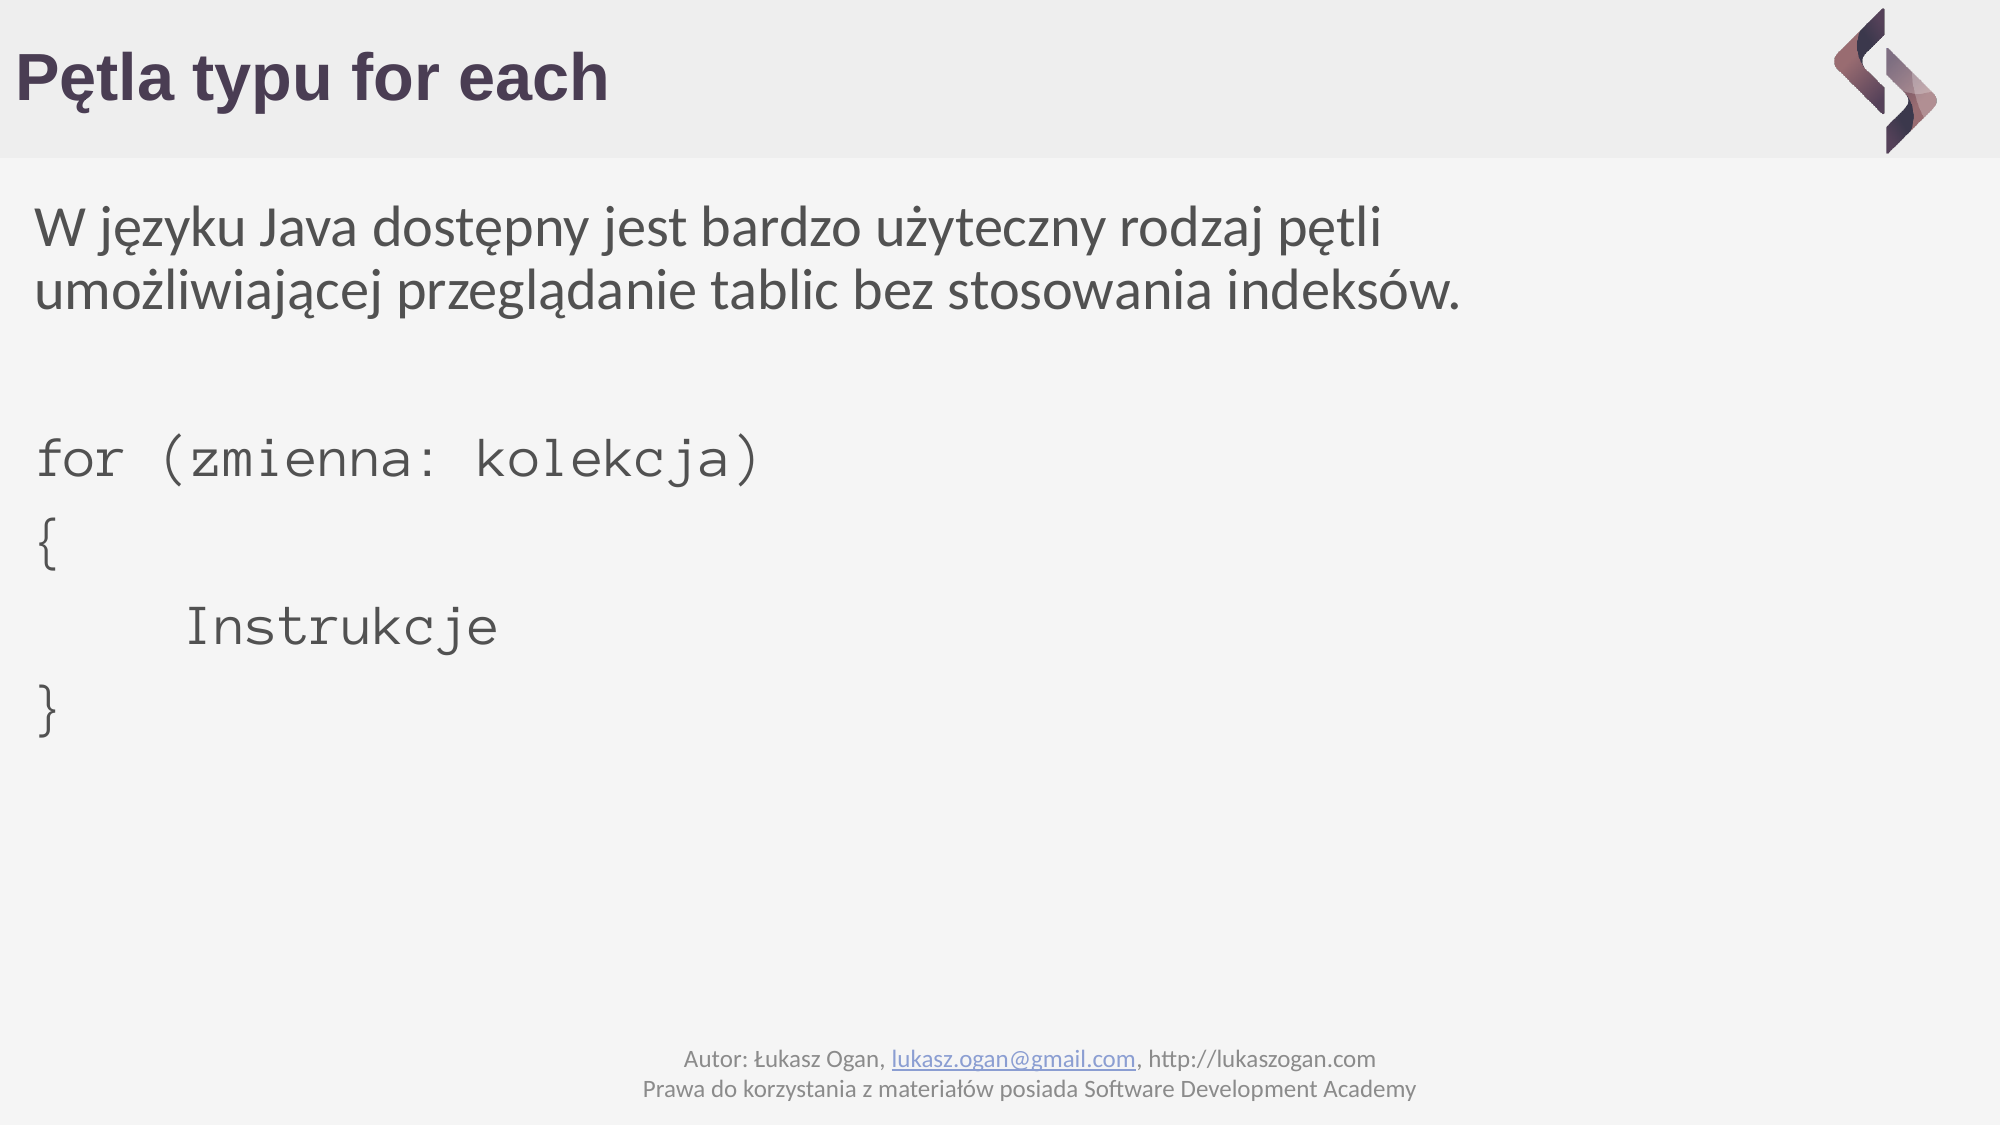

# Pętla typu for each
W języku Java dostępny jest bardzo użyteczny rodzaj pętli umożliwiającej przeglądanie tablic bez stosowania indeksów.

for (zmienna: kolekcja)
{
	Instrukcje
}

Autor: Łukasz Ogan, lukasz.ogan@gmail.com, http://lukaszogan.com
Prawa do korzystania z materiałów posiada Software Development Academy